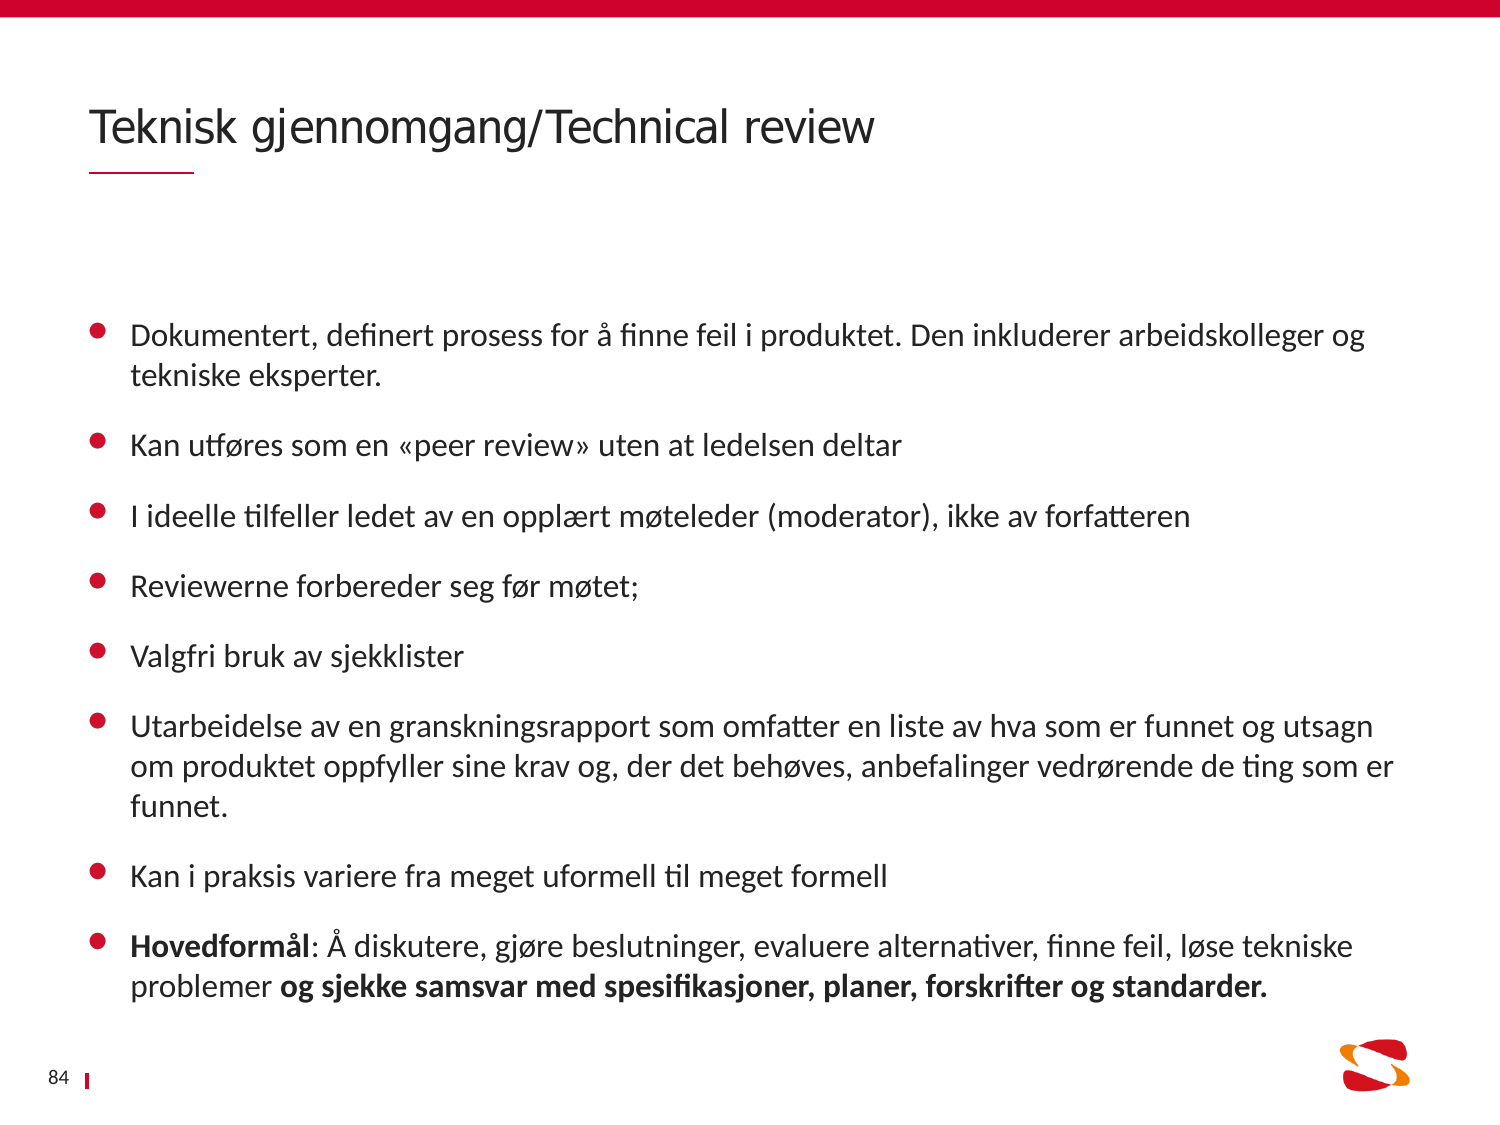

# Teknisk gjennomgang/Technical review

Dokumentert, definert prosess for å finne feil i produktet. Den inkluderer arbeidskolleger og tekniske eksperter.
Kan utføres som en «peer review» uten at ledelsen deltar
I ideelle tilfeller ledet av en opplært møteleder (moderator), ikke av forfatteren
Reviewerne forbereder seg før møtet;
Valgfri bruk av sjekklister
Utarbeidelse av en granskningsrapport som omfatter en liste av hva som er funnet og utsagn om produktet oppfyller sine krav og, der det behøves, anbefalinger vedrørende de ting som er funnet.
Kan i praksis variere fra meget uformell til meget formell
Hovedformål: Å diskutere, gjøre beslutninger, evaluere alternativer, finne feil, løse tekniske problemer og sjekke samsvar med spesifikasjoner, planer, forskrifter og standarder.

84